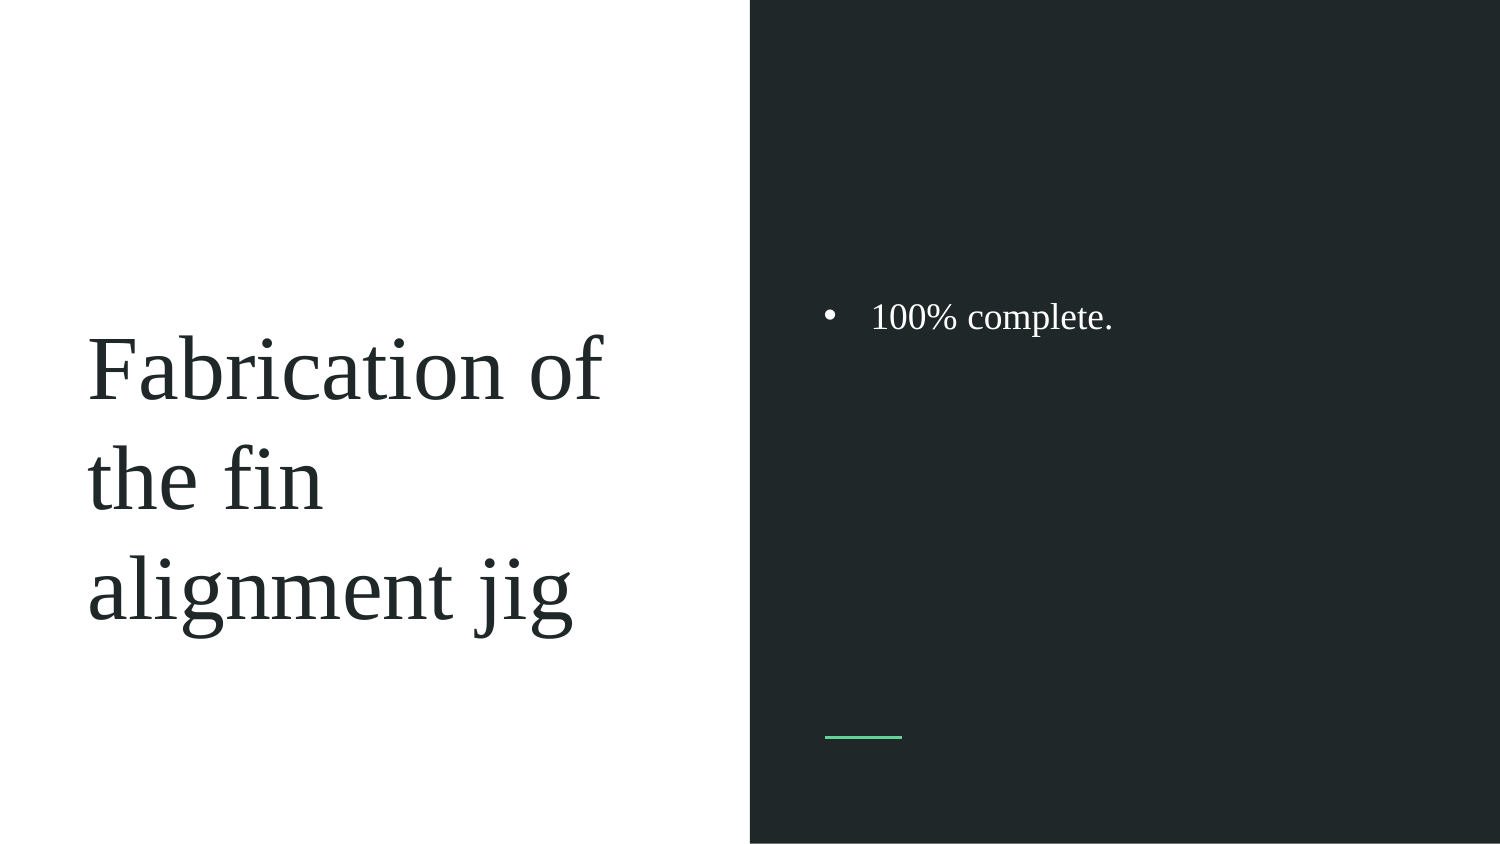

100% complete.

Fabrication of the fin alignment jig